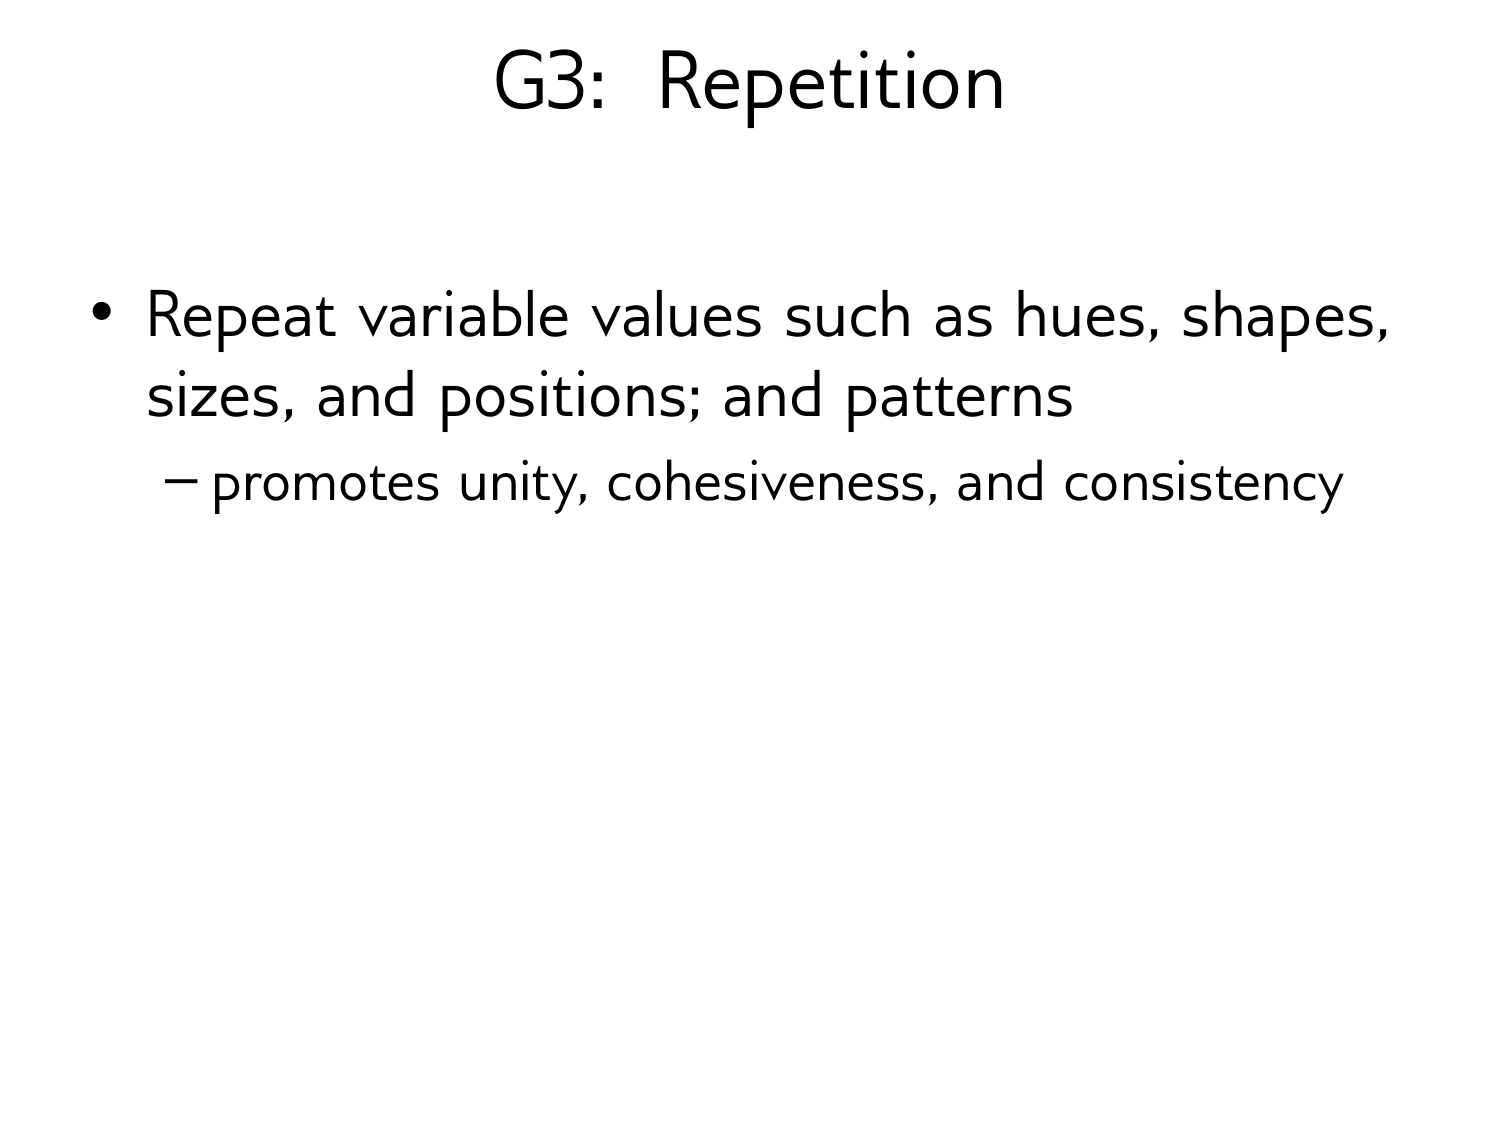

# G3:  Repetition
Repeat variable values such as hues, shapes, sizes, and positions; and patterns
promotes unity, cohesiveness, and consistency